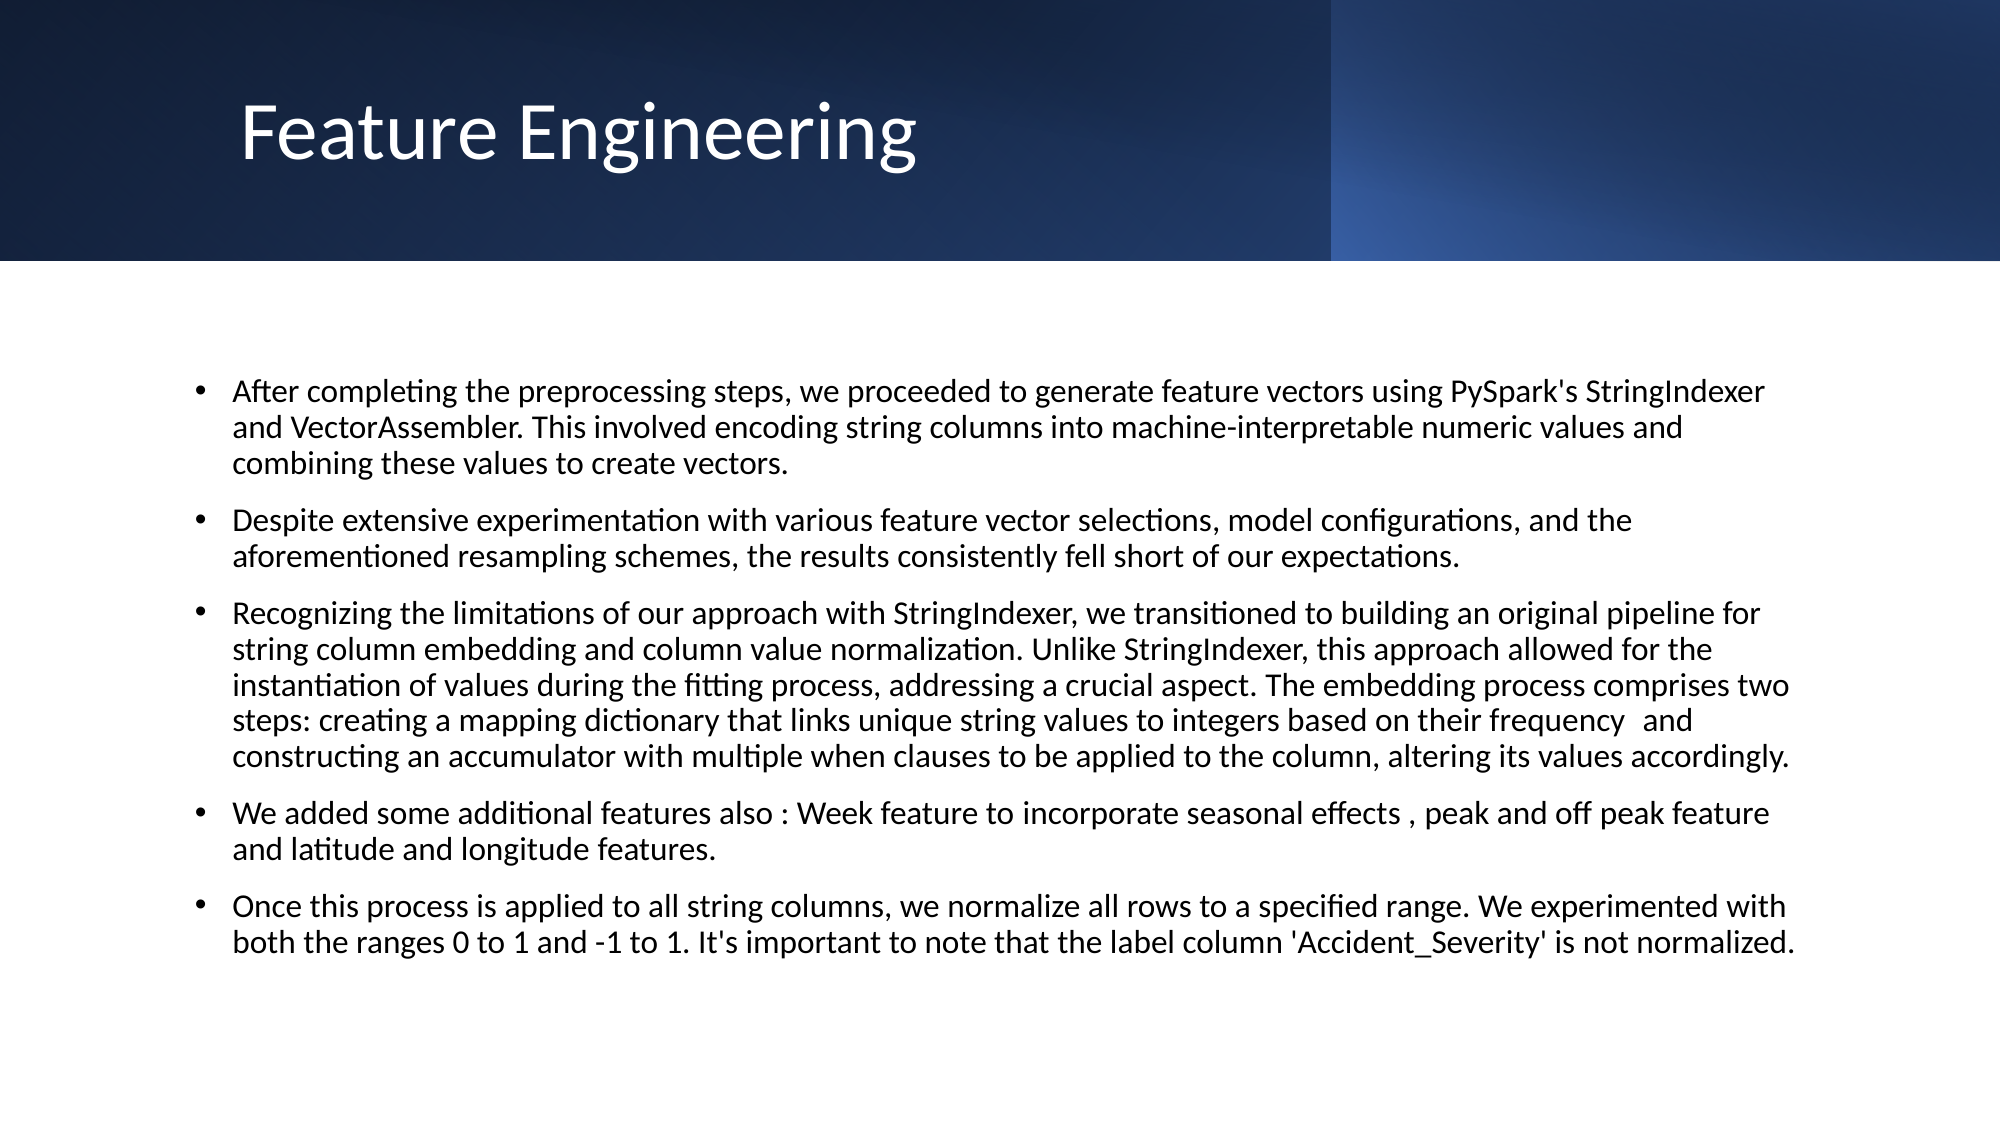

# Feature Engineering
After completing the preprocessing steps, we proceeded to generate feature vectors using PySpark's StringIndexer and VectorAssembler. This involved encoding string columns into machine-interpretable numeric values and combining these values to create vectors.
Despite extensive experimentation with various feature vector selections, model configurations, and the aforementioned resampling schemes, the results consistently fell short of our expectations.
Recognizing the limitations of our approach with StringIndexer, we transitioned to building an original pipeline for string column embedding and column value normalization. Unlike StringIndexer, this approach allowed for the instantiation of values during the fitting process, addressing a crucial aspect. The embedding process comprises two steps: creating a mapping dictionary that links unique string values to integers based on their frequency  and constructing an accumulator with multiple when clauses to be applied to the column, altering its values accordingly.
We added some additional features also : Week feature to incorporate seasonal effects , peak and off peak feature and latitude and longitude features.
Once this process is applied to all string columns, we normalize all rows to a specified range. We experimented with both the ranges 0 to 1 and -1 to 1. It's important to note that the label column 'Accident_Severity' is not normalized.